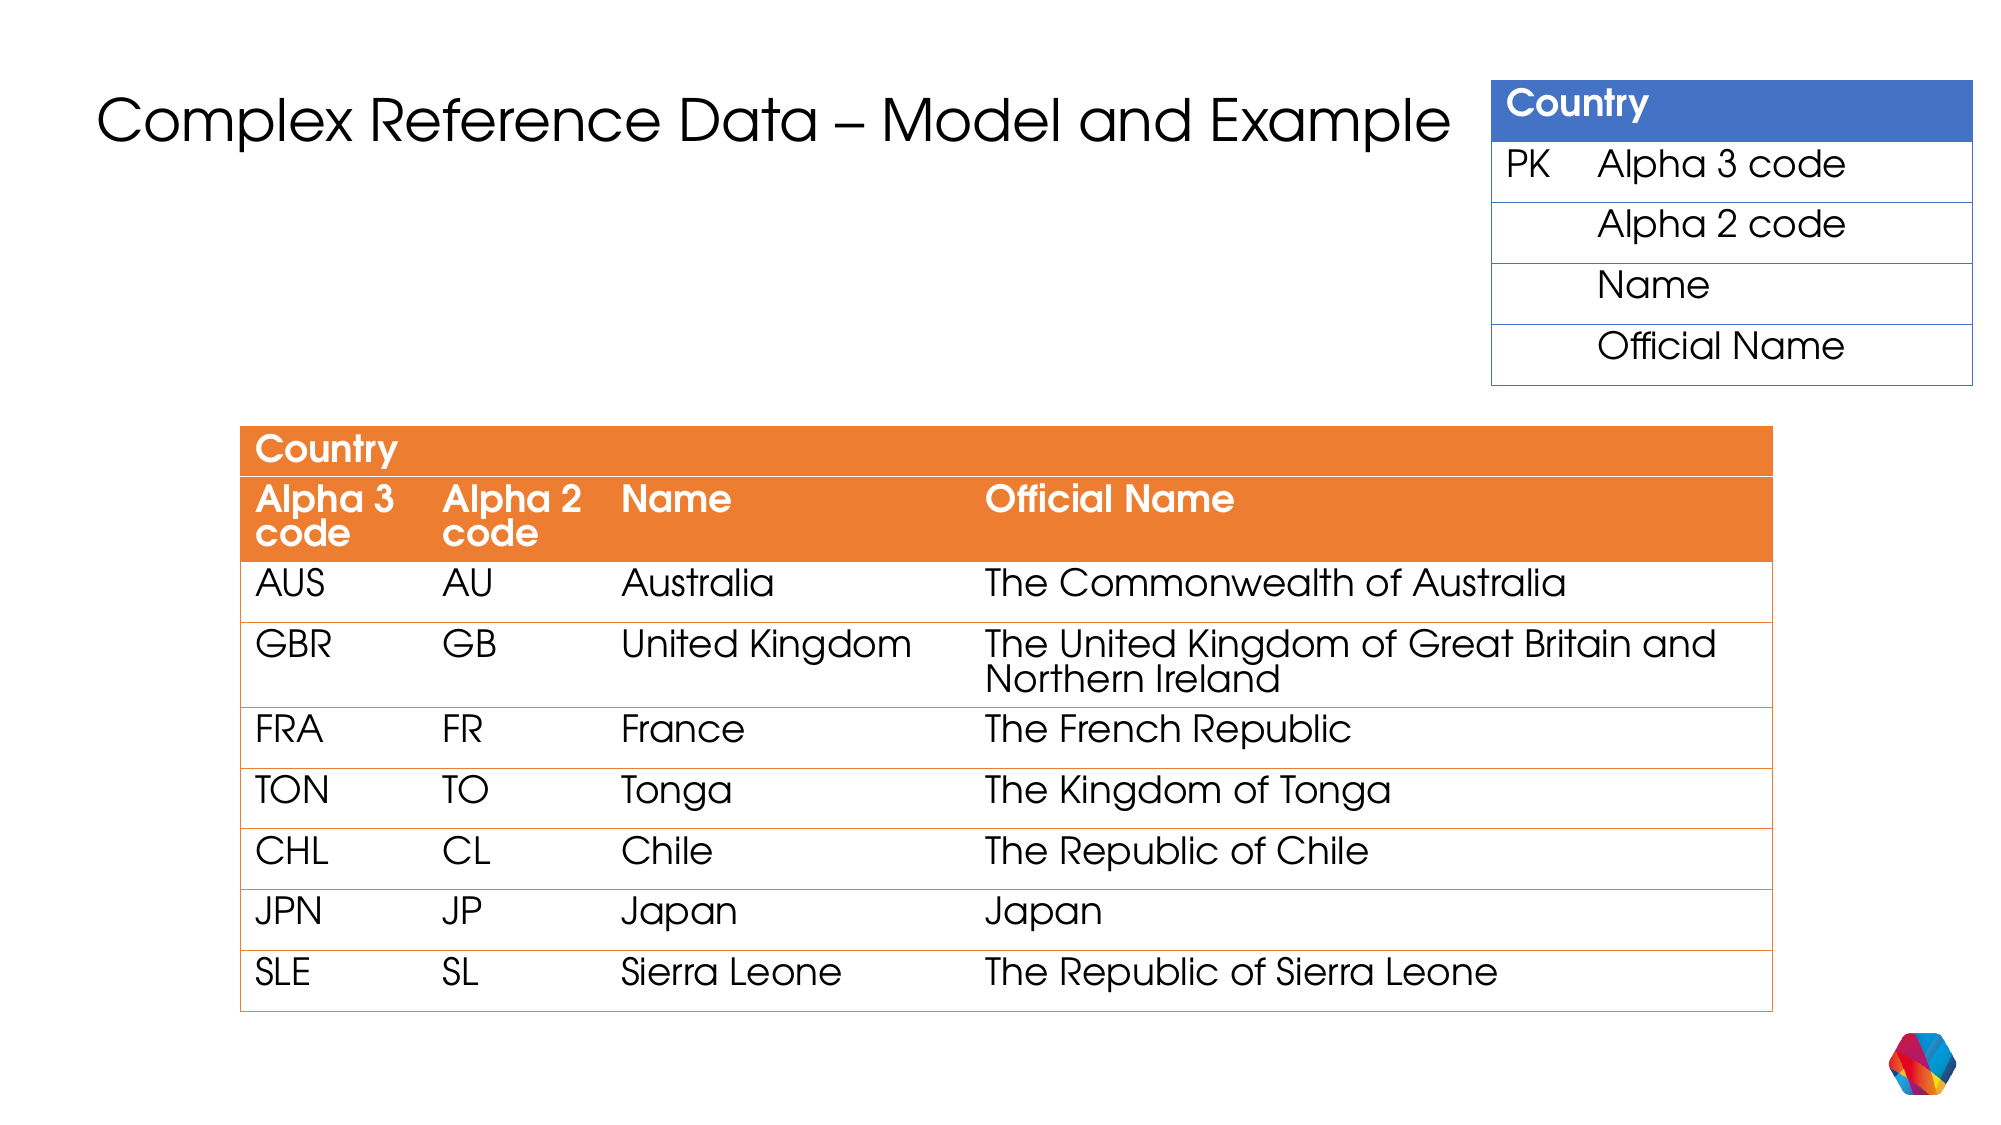

Complex Reference Data – Model and Example
| Country |  |
| --- | --- |
| PK | Alpha 3 code |
|  | Alpha 2 code |
|  | Name |
|  | Official Name |
| Country |  |  |  |
| --- | --- | --- | --- |
| Alpha 3 code | Alpha 2 code | Name | Official Name |
| AUS | AU | Australia | The Commonwealth of Australia |
| GBR | GB | United Kingdom | The United Kingdom of Great Britain and Northern Ireland |
| FRA | FR | France | The French Republic |
| TON | TO | Tonga | The Kingdom of Tonga |
| CHL | CL | Chile | The Republic of Chile |
| JPN | JP | Japan | Japan |
| SLE | SL | Sierra Leone | The Republic of Sierra Leone |